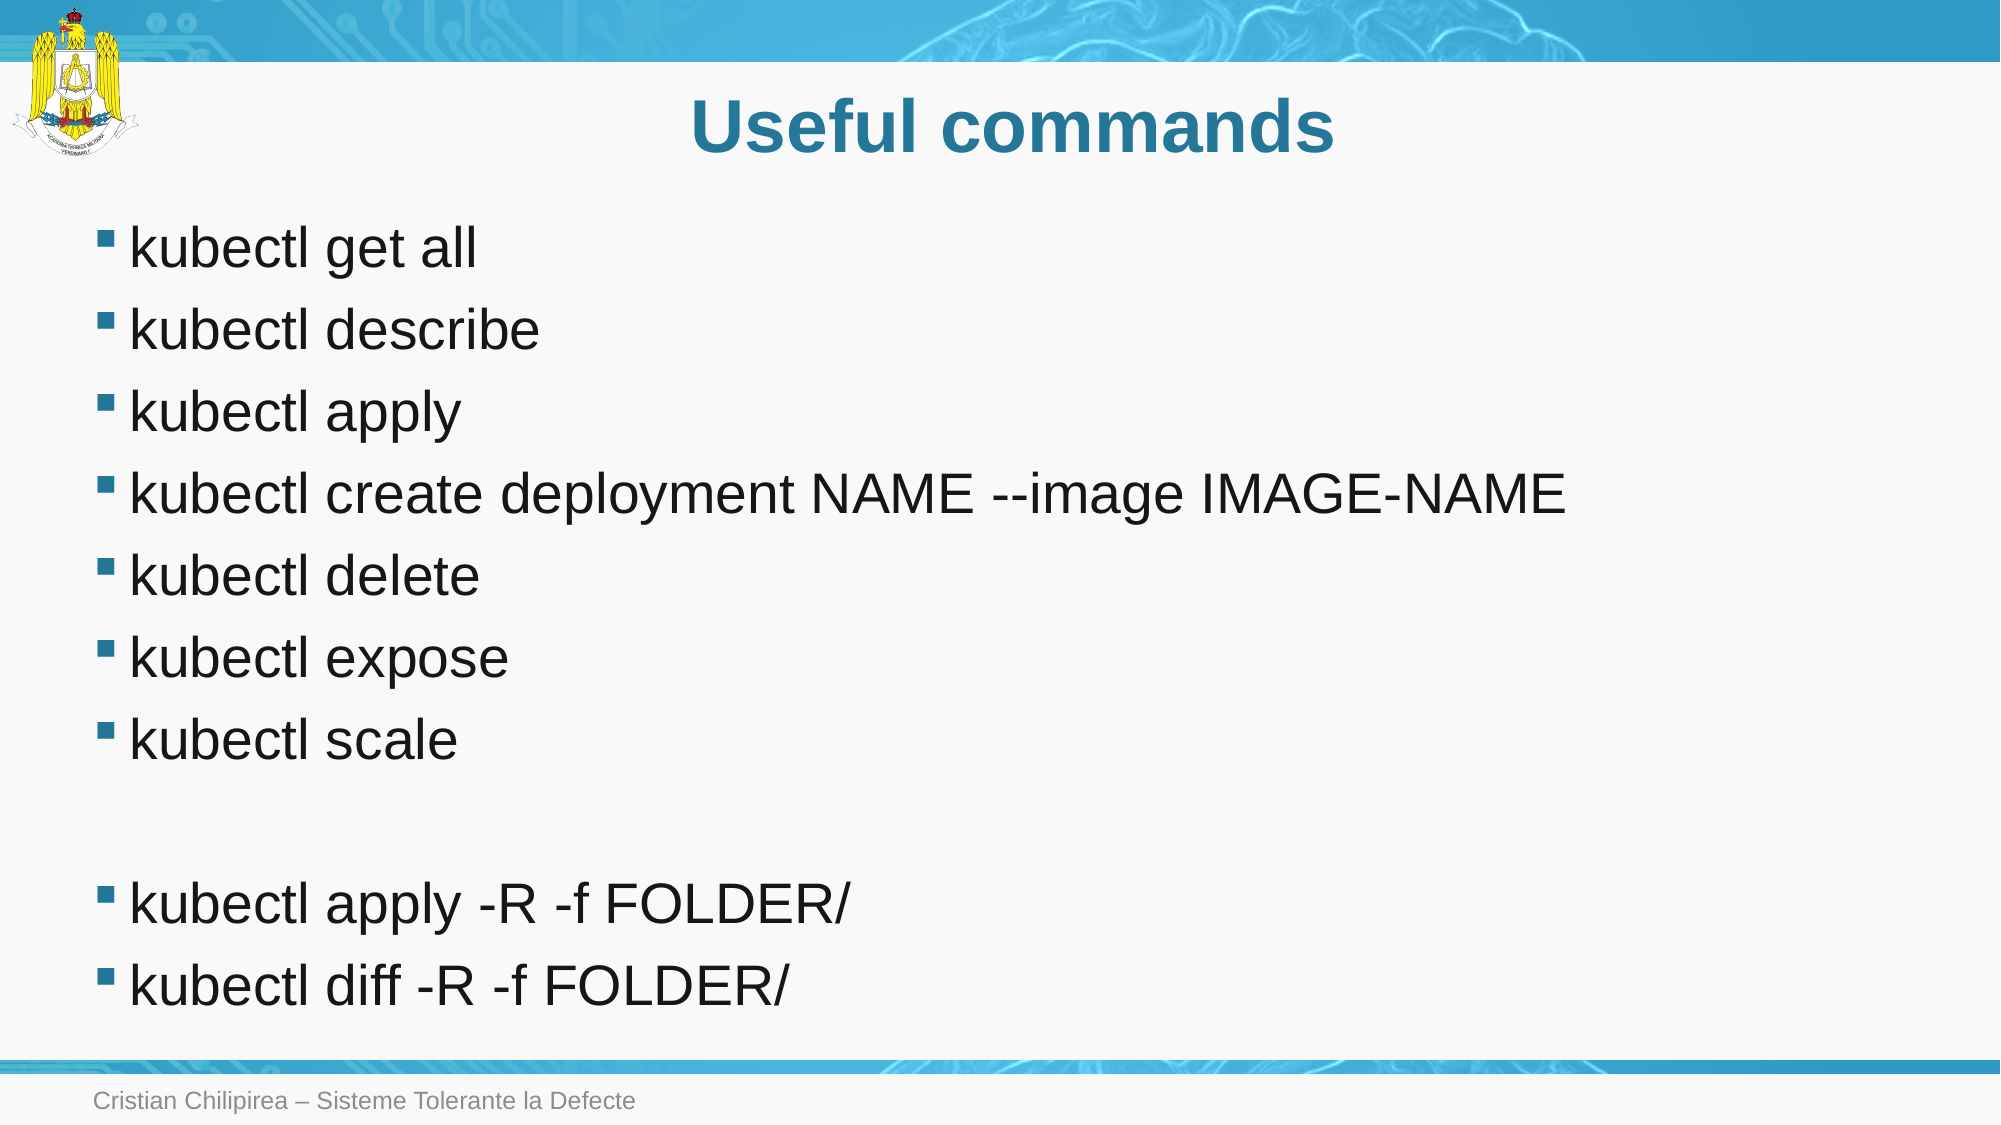

# Useful commands
kubectl get all
kubectl describe
kubectl apply
kubectl create deployment NAME --image IMAGE-NAME
kubectl delete
kubectl expose
kubectl scale

kubectl apply -R -f FOLDER/
kubectl diff -R -f FOLDER/

Cristian Chilipirea – Sisteme Tolerante la Defecte